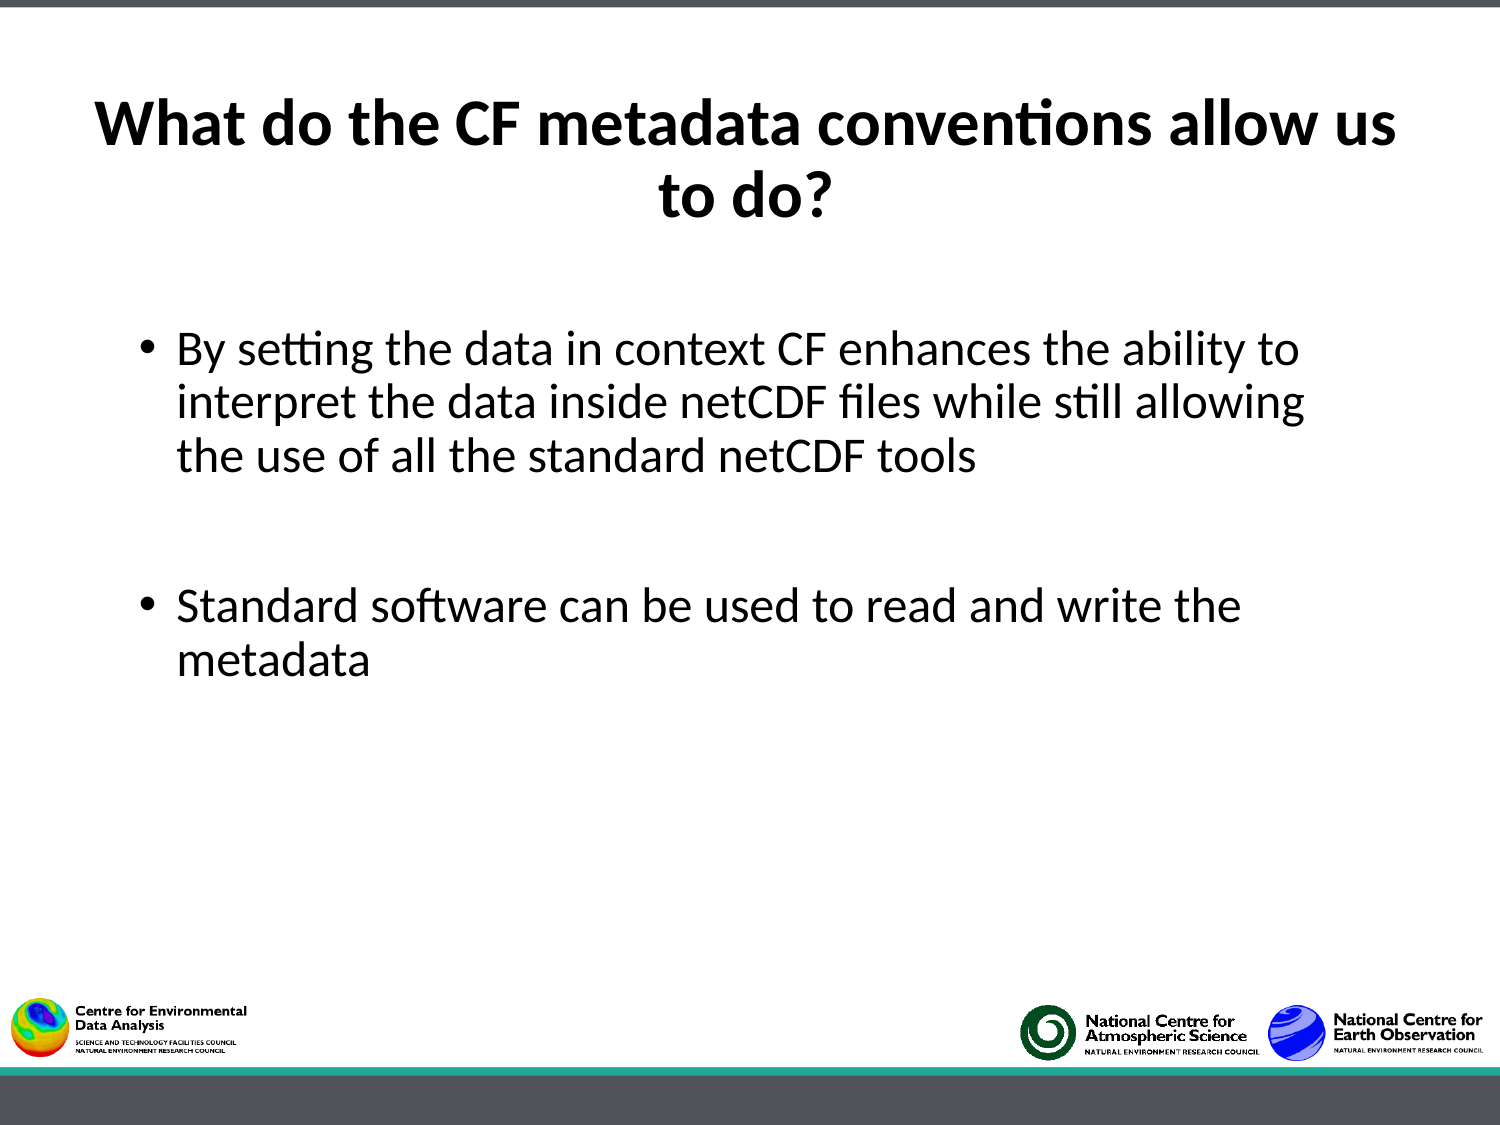

# What do the CF metadata conventions allow us to do?
By setting the data in context CF enhances the ability to interpret the data inside netCDF files while still allowing the use of all the standard netCDF tools

Standard software can be used to read and write the metadata